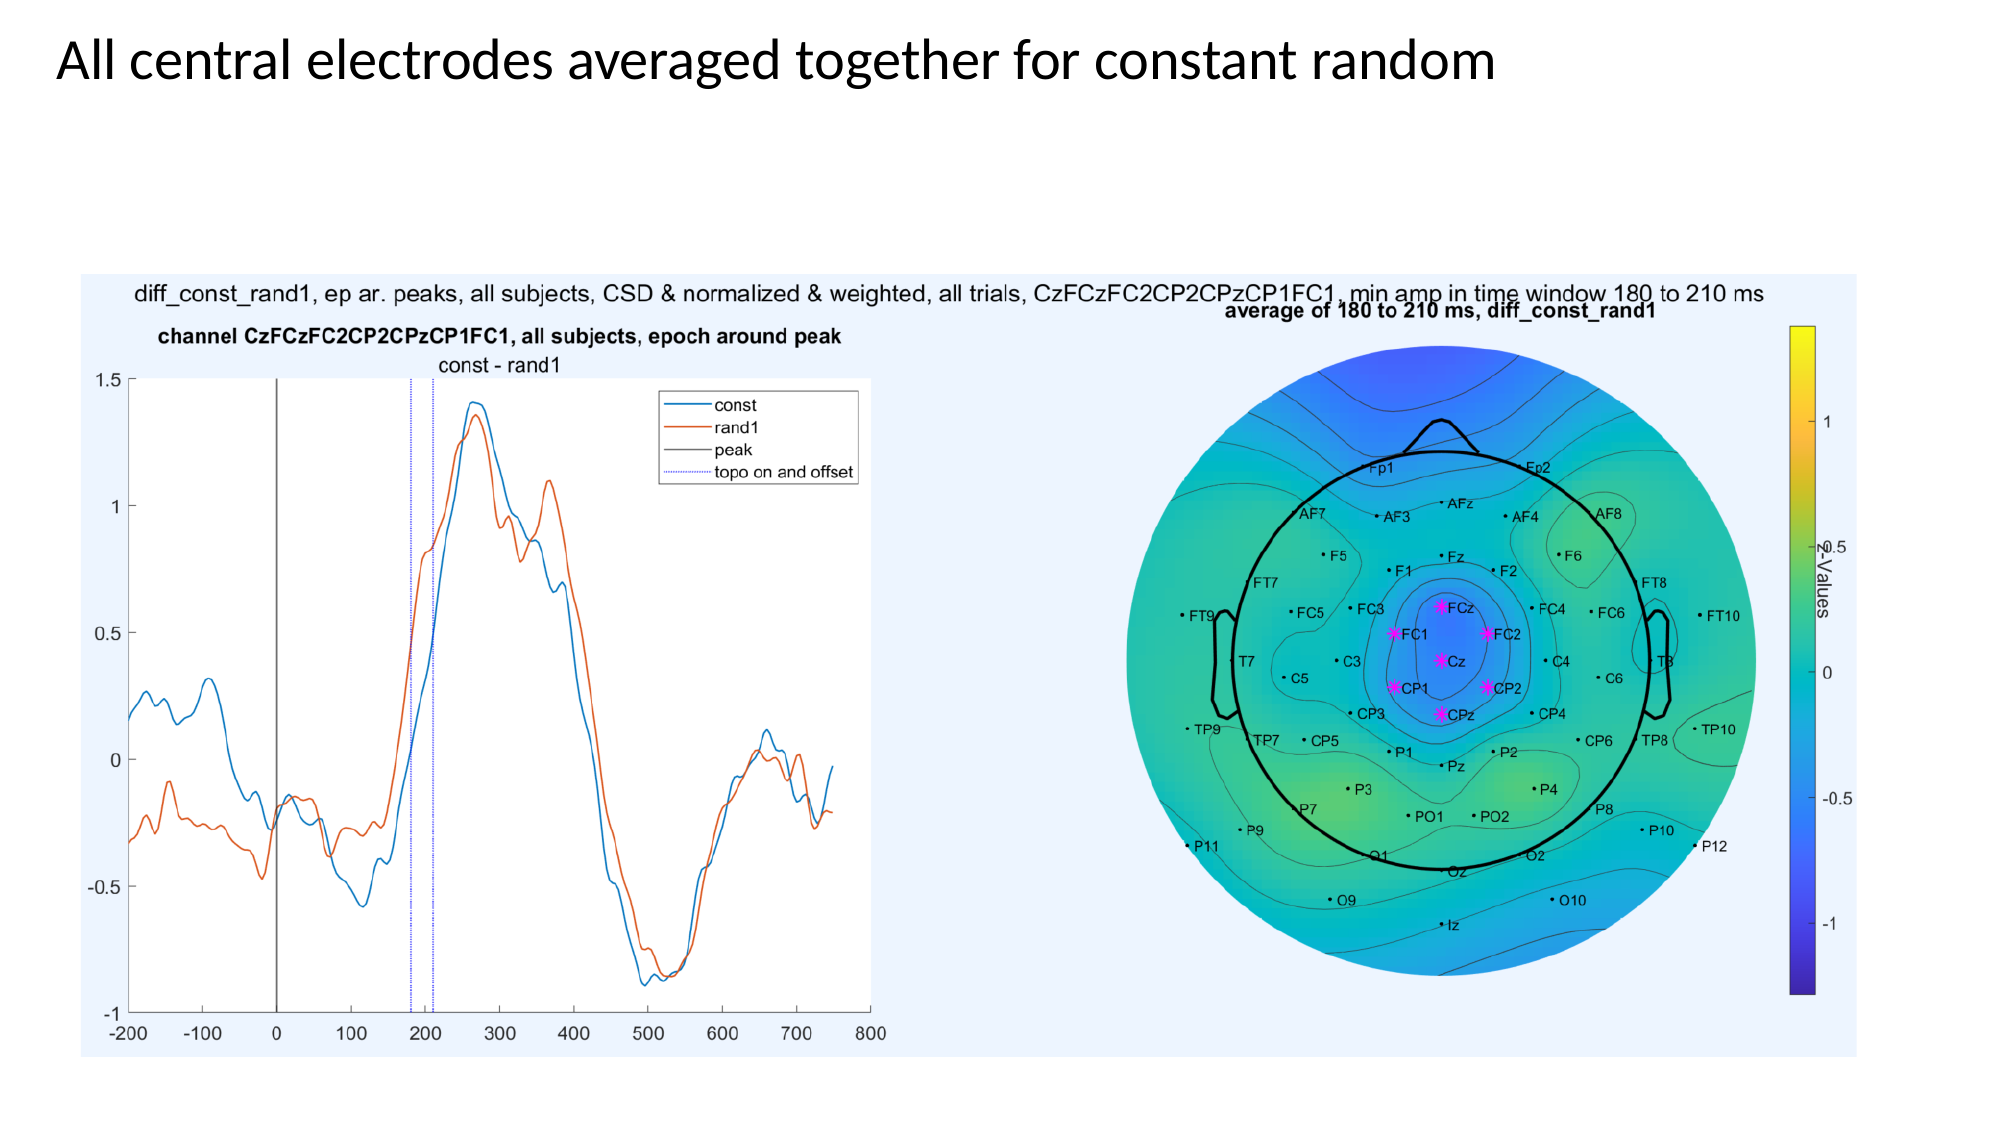

# All central electrodes averaged together for constant random